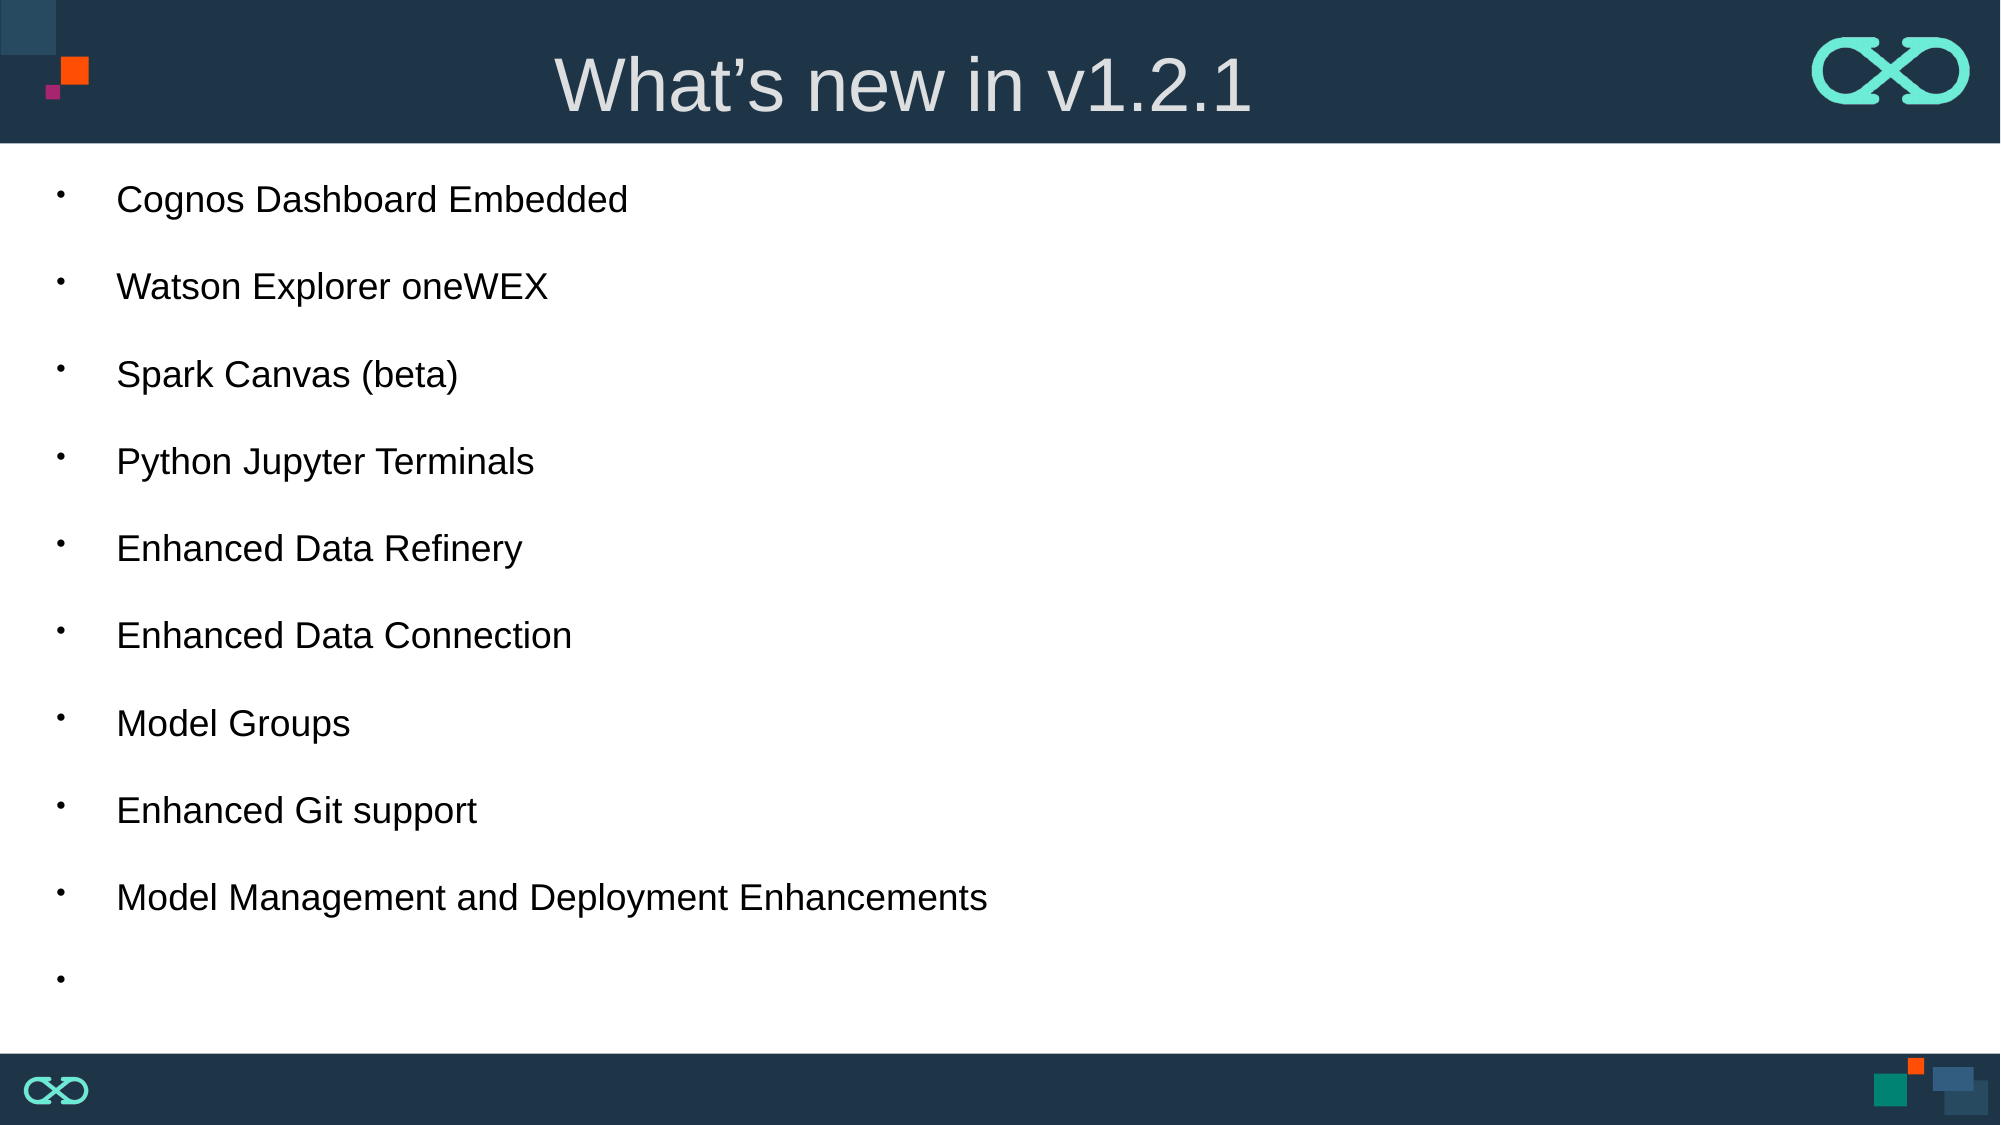

# What’s new in v1.2.1
  Cognos Dashboard Embedded
  Watson Explorer oneWEX
  Spark Canvas (beta)
  Python Jupyter Terminals
  Enhanced Data Refinery
  Enhanced Data Connection
  Model Groups
  Enhanced Git support
  Model Management and Deployment Enhancements